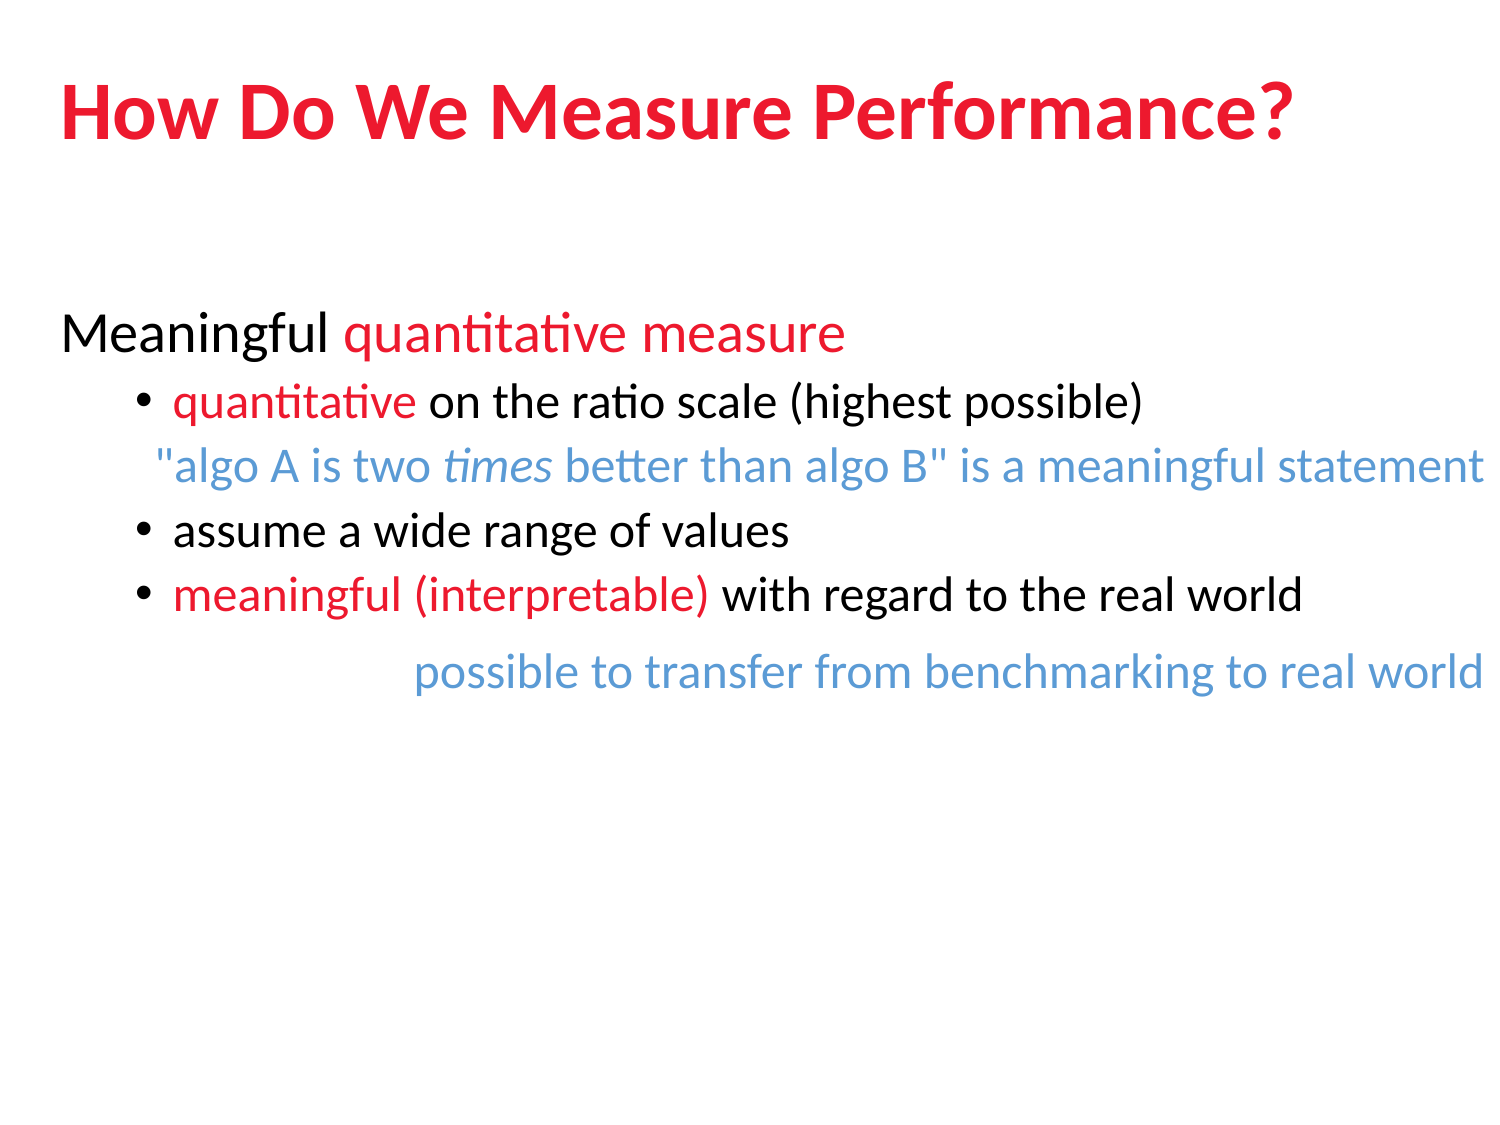

How Do We Measure Performance?

Meaningful quantitative measure
quantitative on the ratio scale (highest possible)
"algo A is two times better than algo B" is a meaningful statement
assume a wide range of values
meaningful (interpretable) with regard to the real world
 possible to transfer from benchmarking to real world